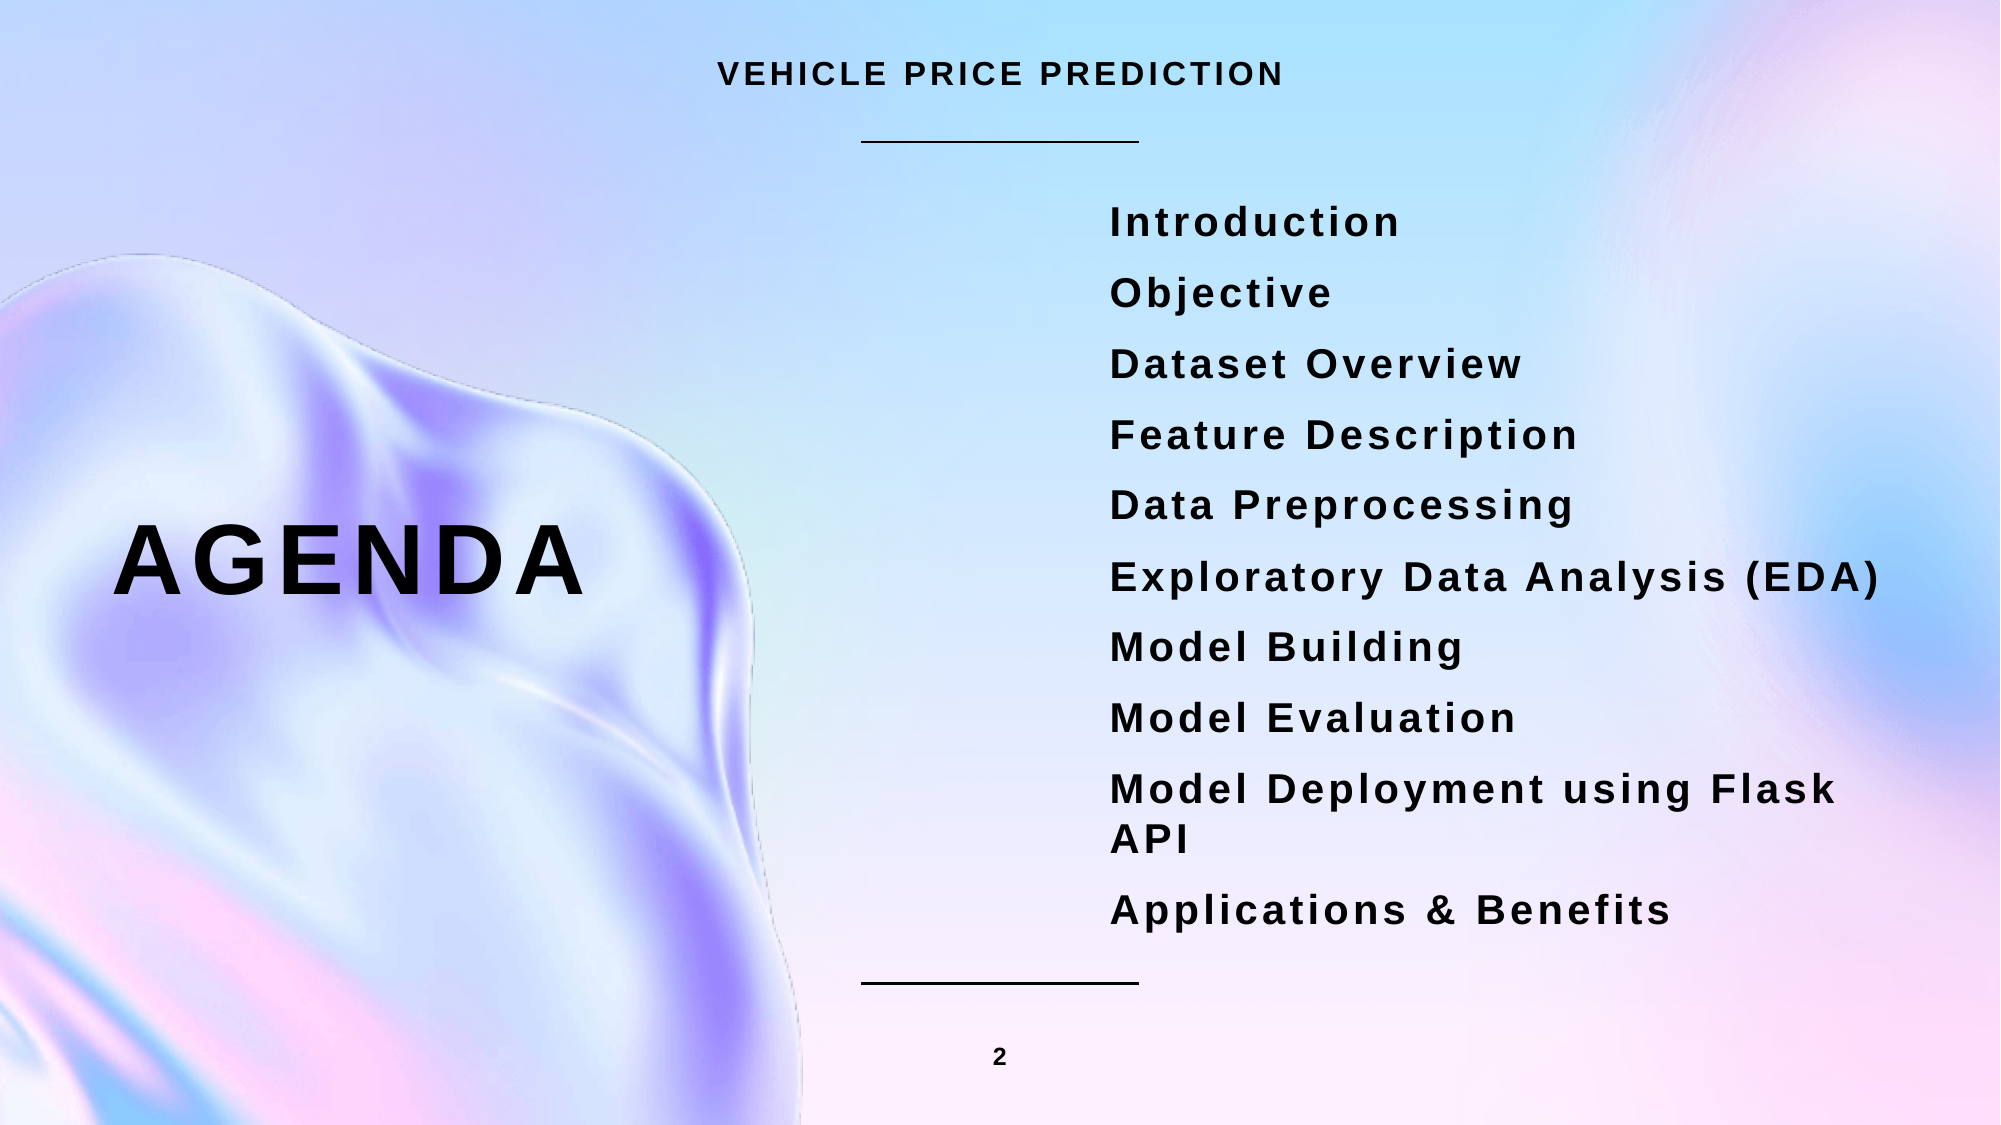

VEHICLE PRICE PREDICTION
# AGENDA
Introduction
Objective
Dataset Overview
Feature Description
Data Preprocessing
Exploratory Data Analysis (EDA)
Model Building
Model Evaluation
Model Deployment using Flask API
Applications & Benefits
2